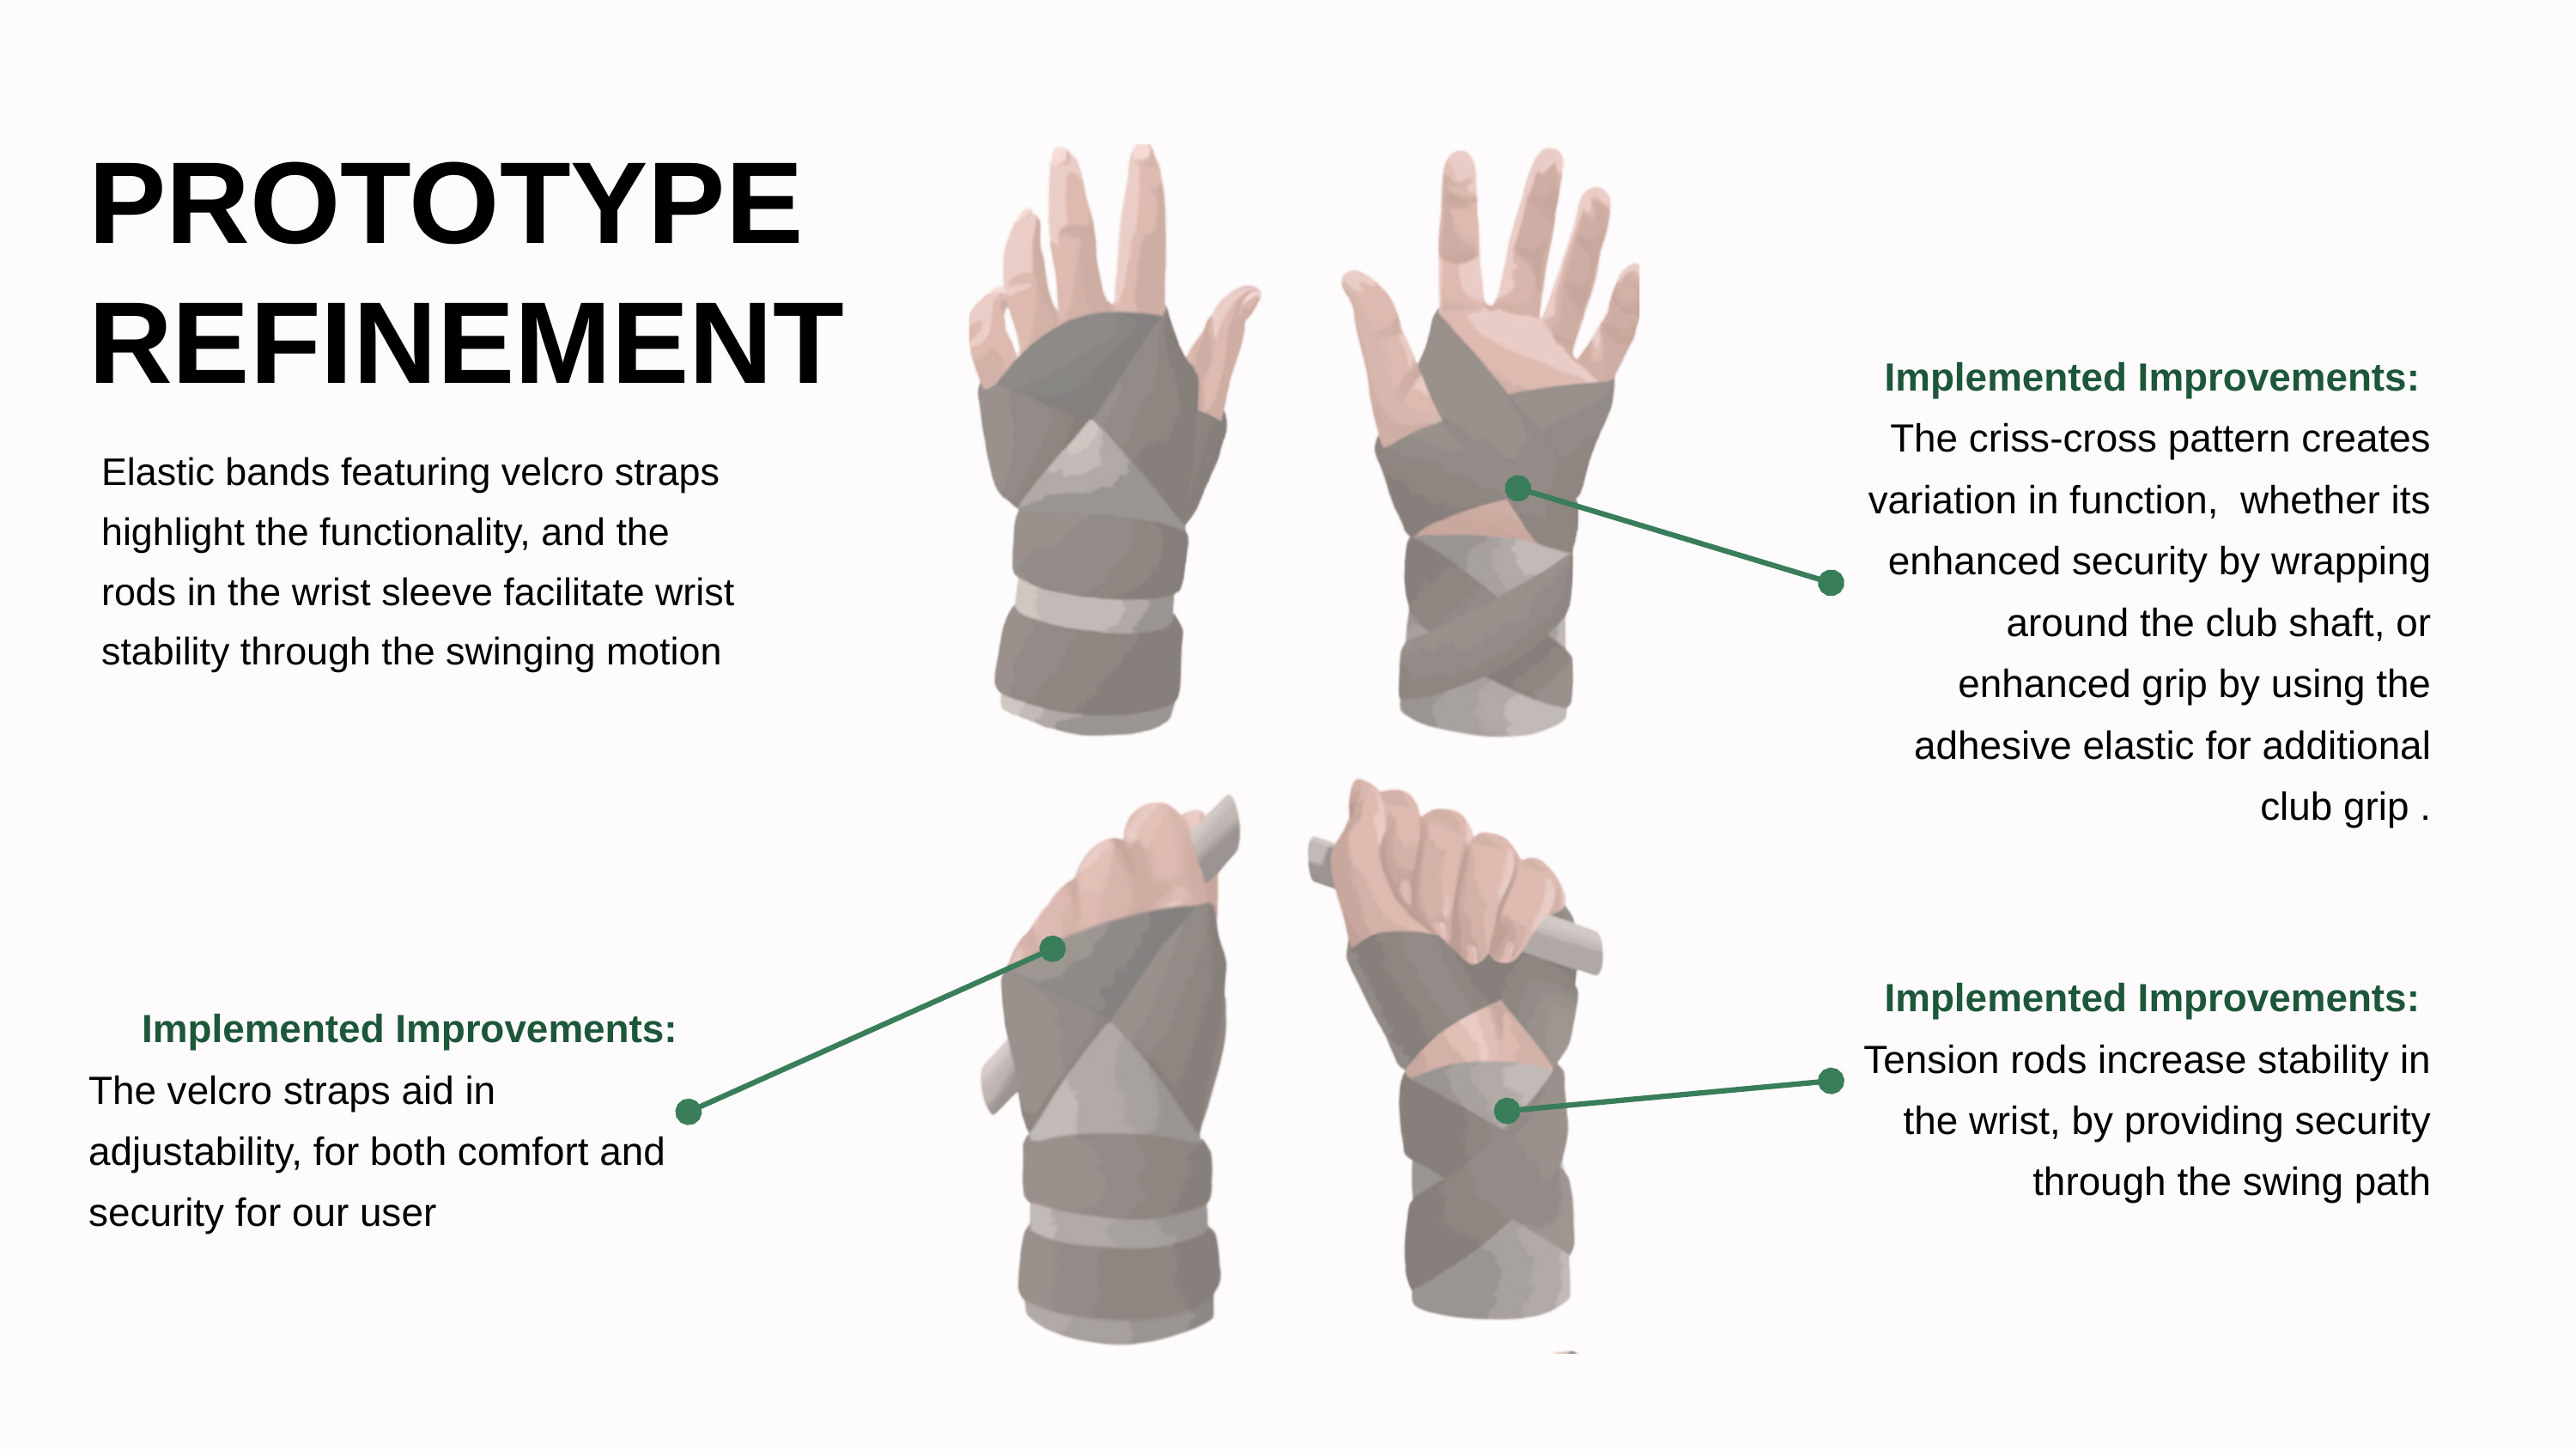

PROTOTYPE REFINEMENT

Implemented Improvements:
The criss-cross pattern creates variation in function,  whether its enhanced security by wrapping around the club shaft, or enhanced grip by using the adhesive elastic for additional club grip .
Elastic bands featuring velcro straps highlight the functionality, and the rods in the wrist sleeve facilitate wrist stability through the swinging motion

Implemented Improvements:
Tension rods increase stability in the wrist, by providing security through the swing path
Implemented Improvements:
The velcro straps aid in adjustability, for both comfort and security for our user